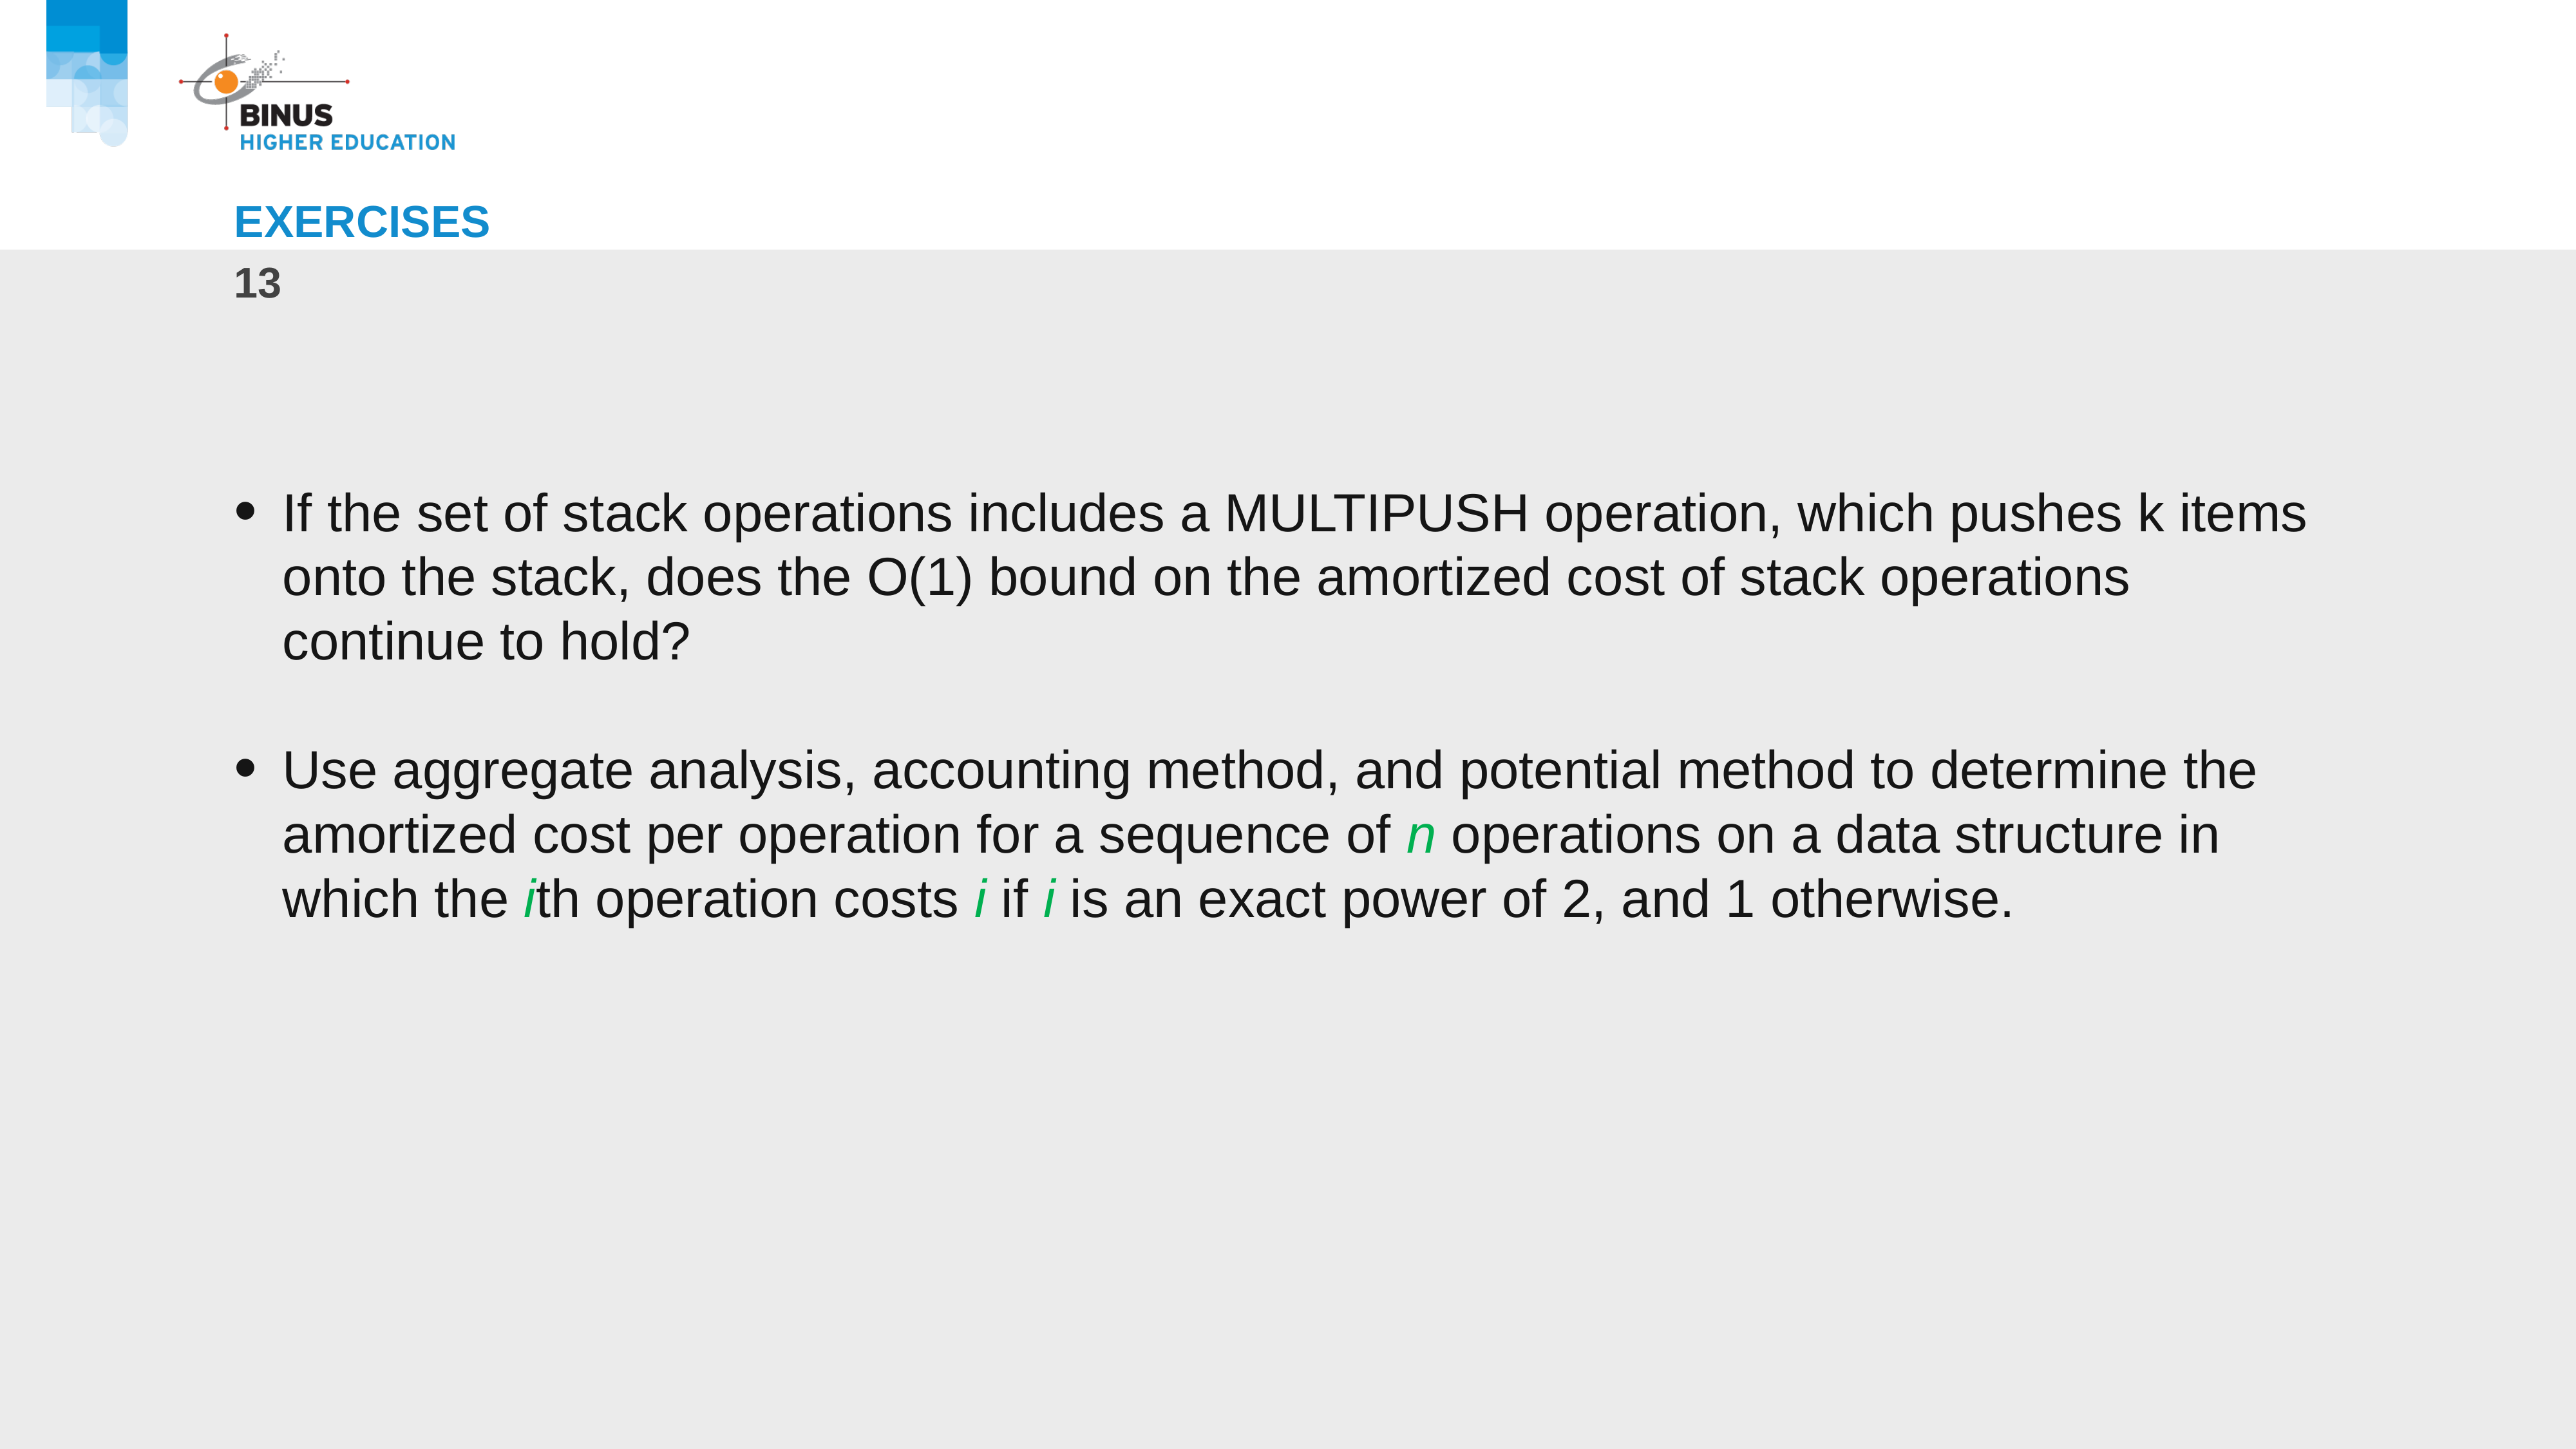

# Exercises
13
If the set of stack operations includes a MULTIPUSH operation, which pushes k items onto the stack, does the O(1) bound on the amortized cost of stack operations continue to hold?

Use aggregate analysis, accounting method, and potential method to determine the amortized cost per operation for a sequence of n operations on a data structure in which the ith operation costs i if i is an exact power of 2, and 1 otherwise.